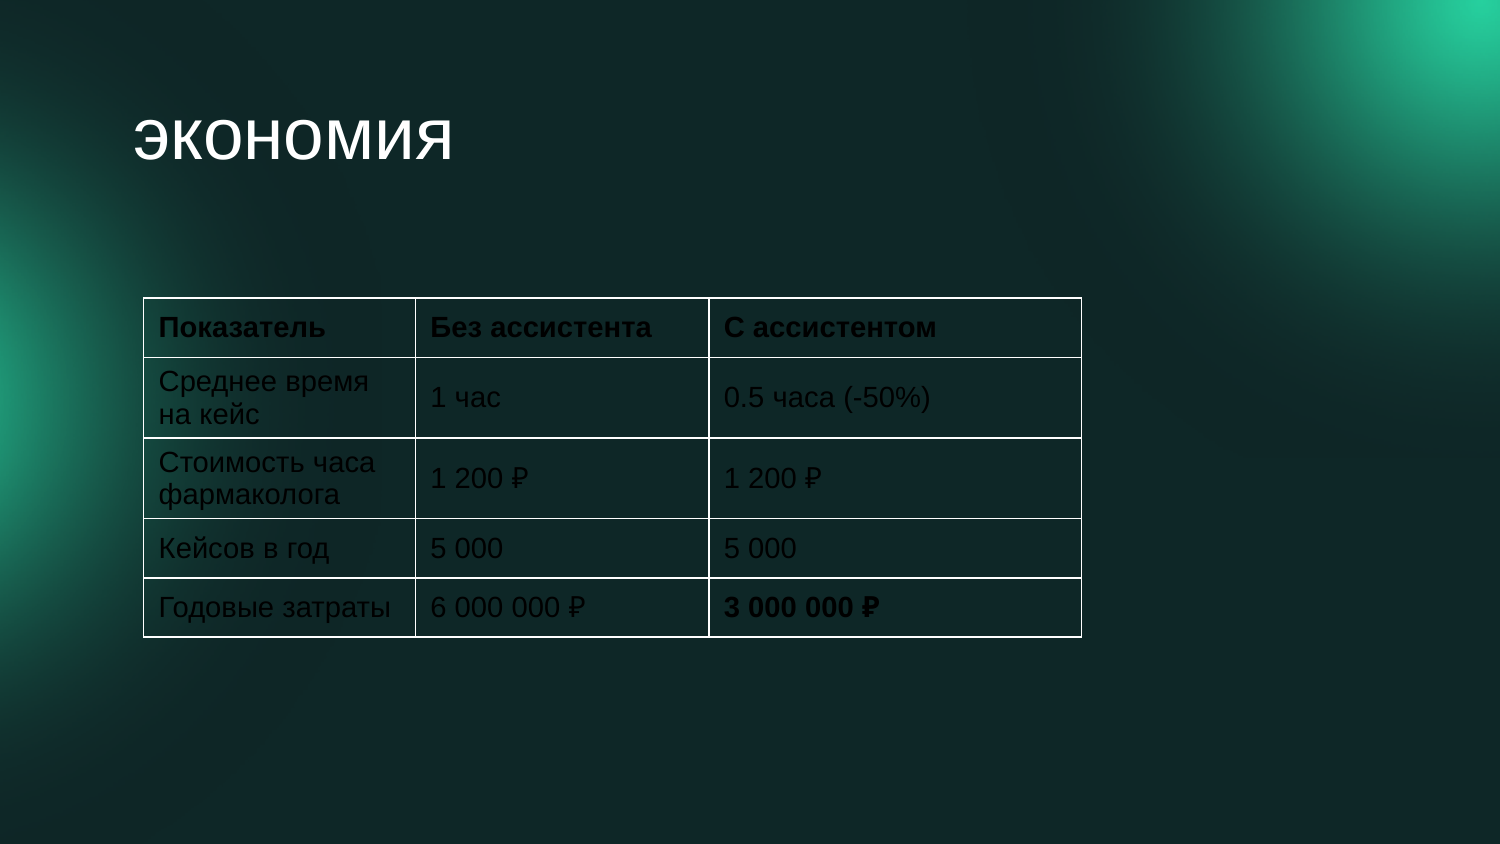

# экономия
| Показатель | Без ассистента | С ассистентом |
| --- | --- | --- |
| Среднее время на кейс | 1 час | 0.5 часа (-50%) |
| Стоимость часа фармаколога | 1 200 ₽ | 1 200 ₽ |
| Кейсов в год | 5 000 | 5 000 |
| Годовые затраты | 6 000 000 ₽ | 3 000 000 ₽ |